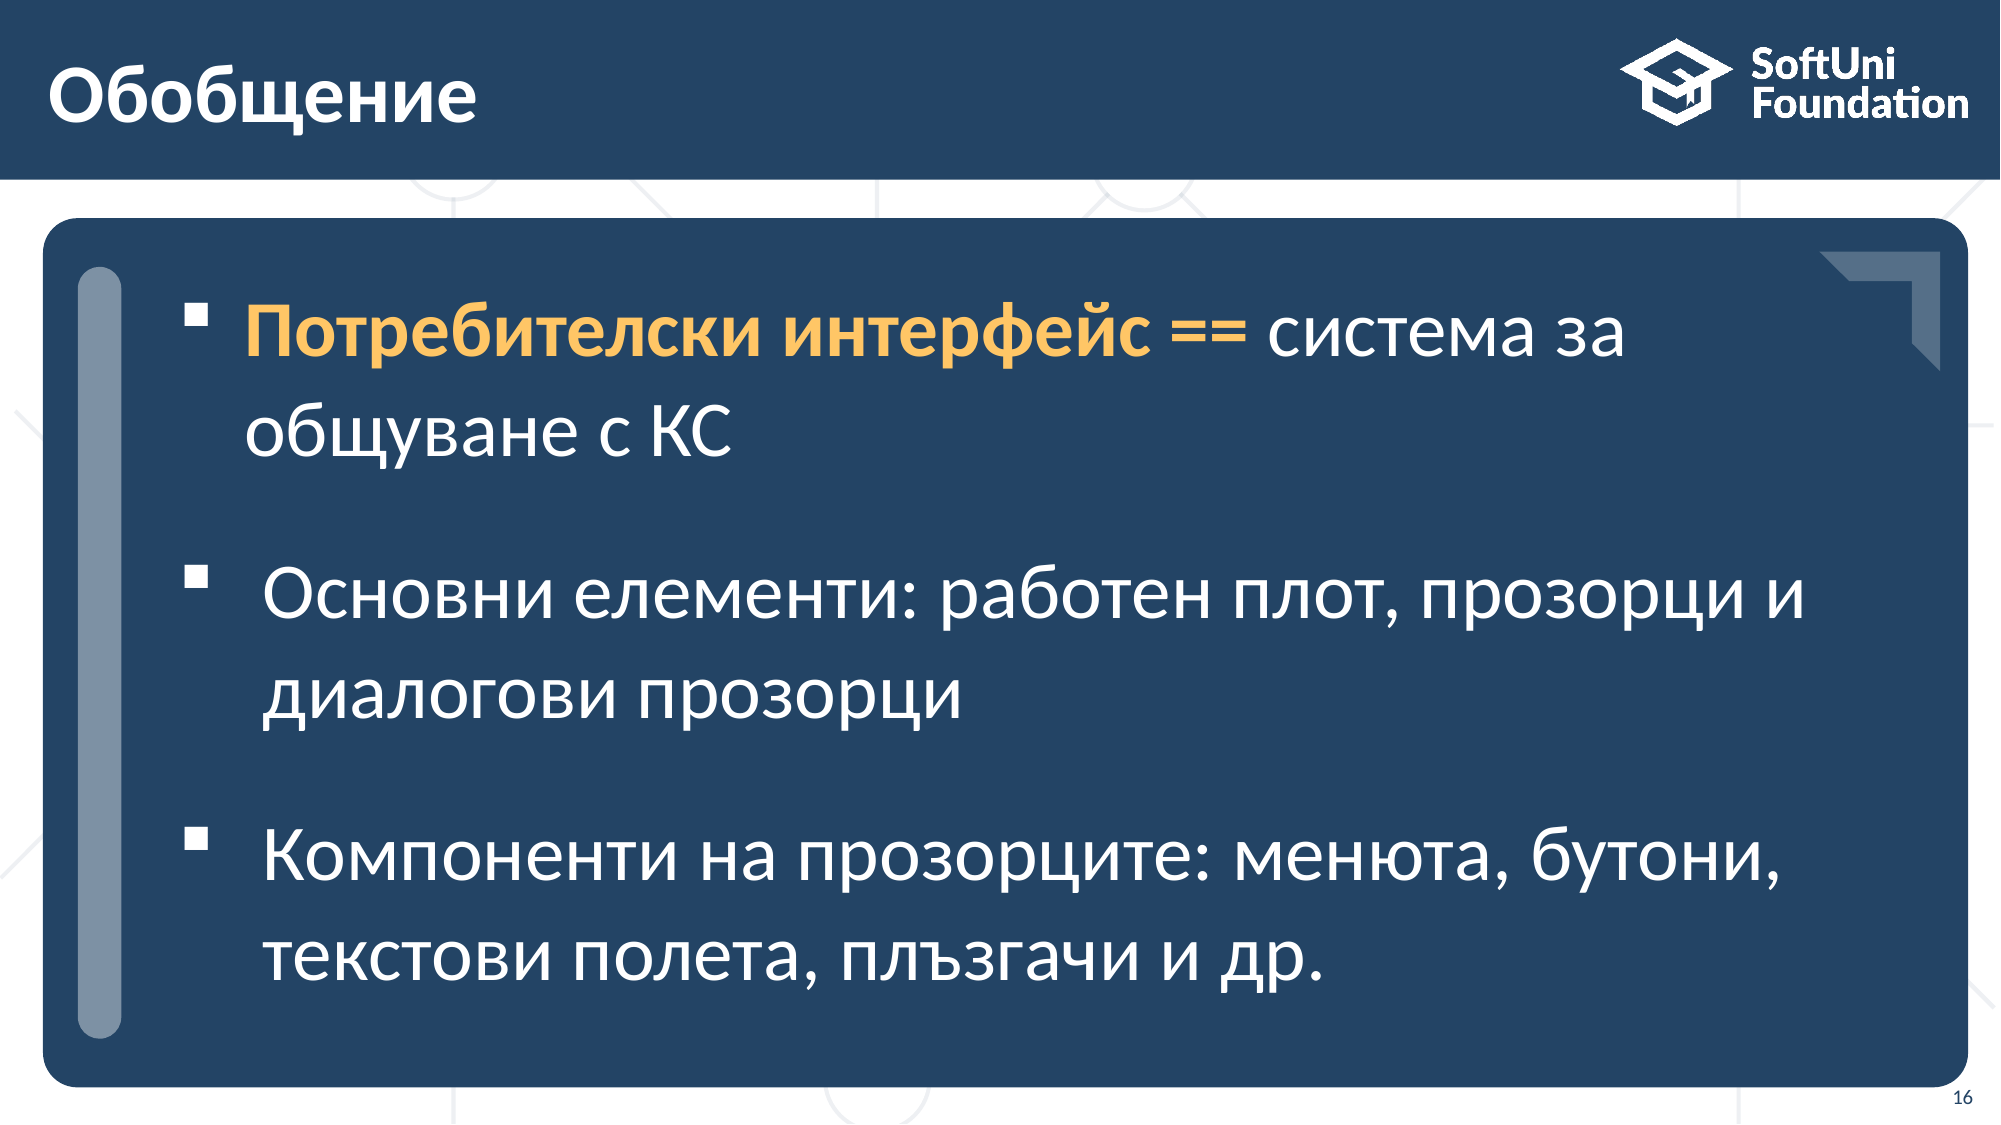

# Обобщение

Потребителски интерфейс == система за
общуване с КС
Основни елементи: работен плот, прозорци и
диалогови прозорци
Компоненти на прозорците: менюта, бутони, текстови полета, плъзгачи и др.
…
…
…

16